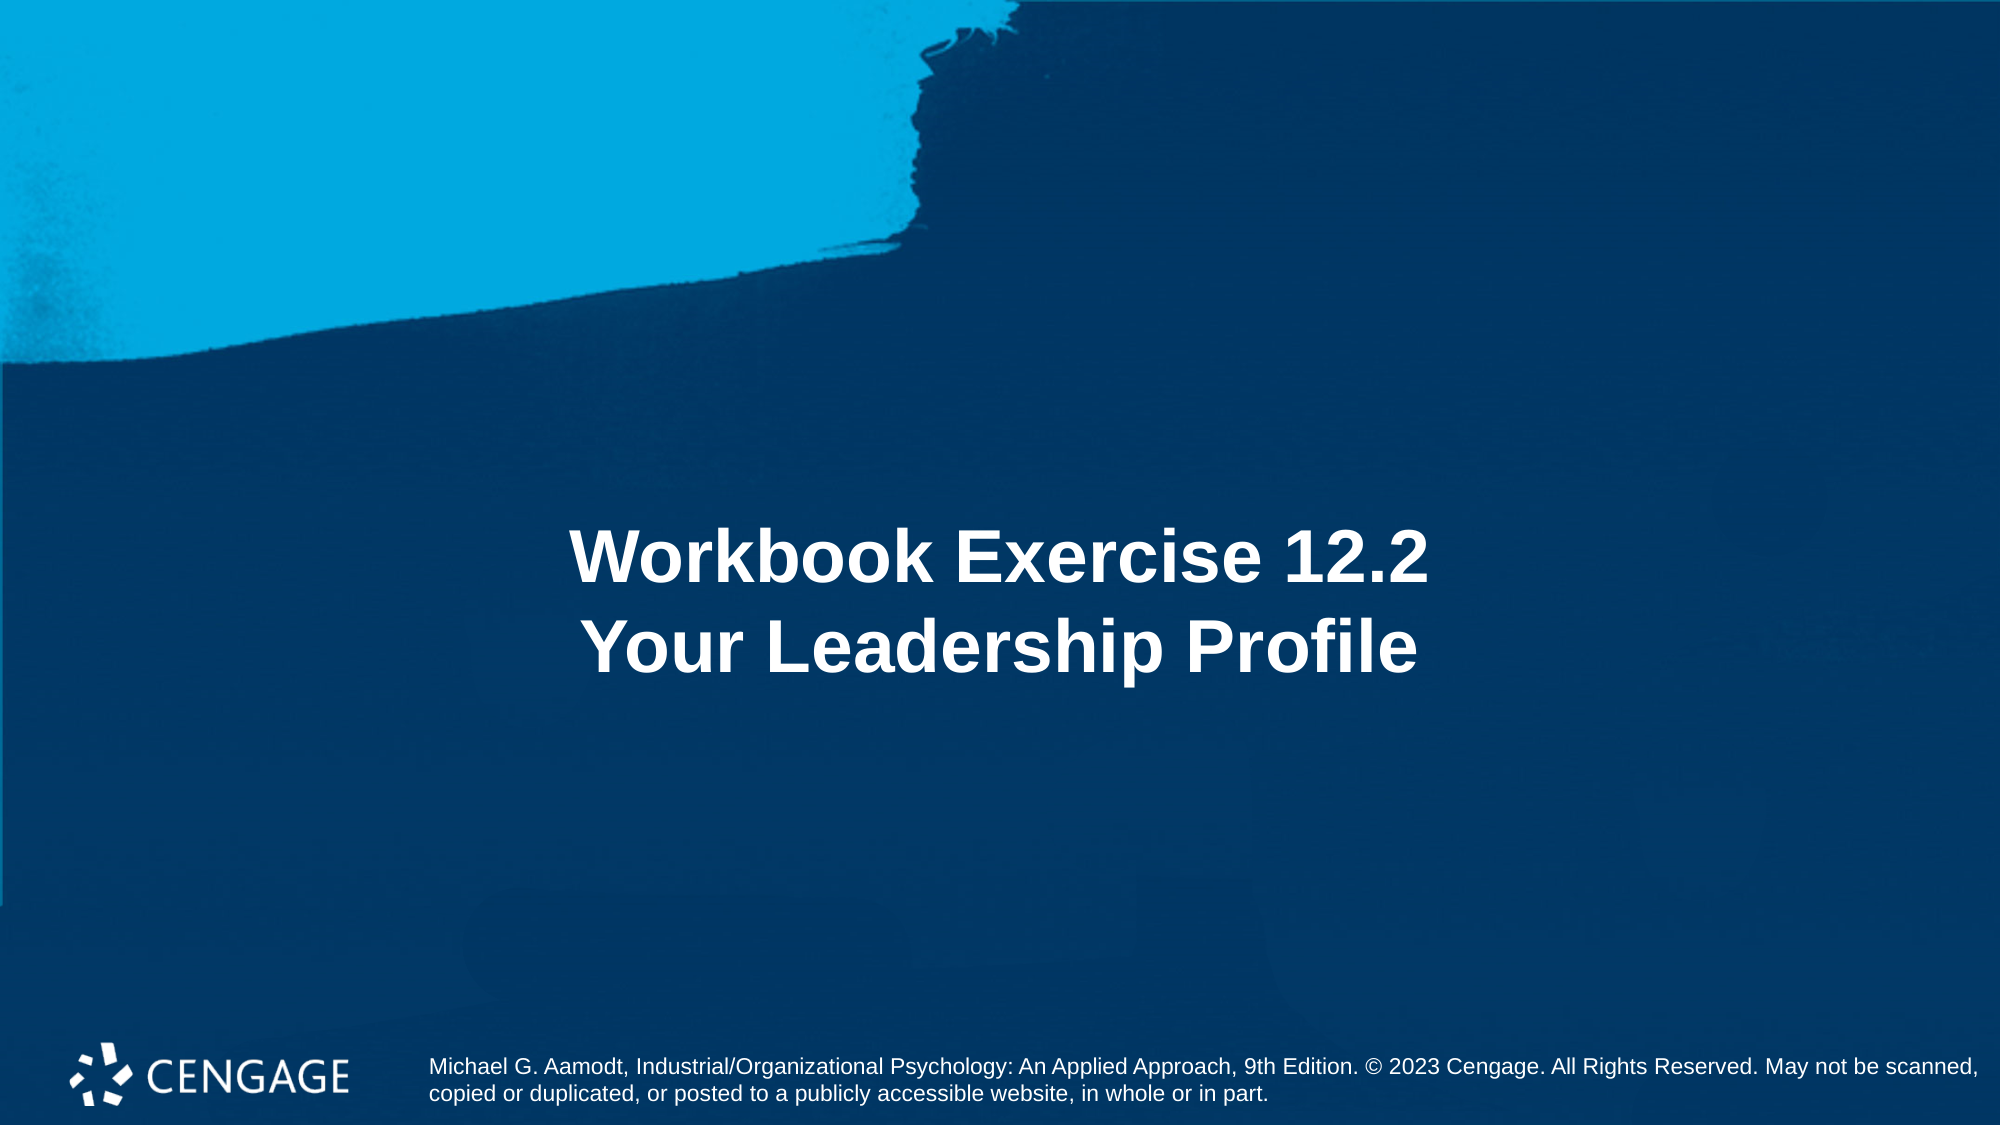

# Workbook Exercise 12.2 Your Leadership Profile